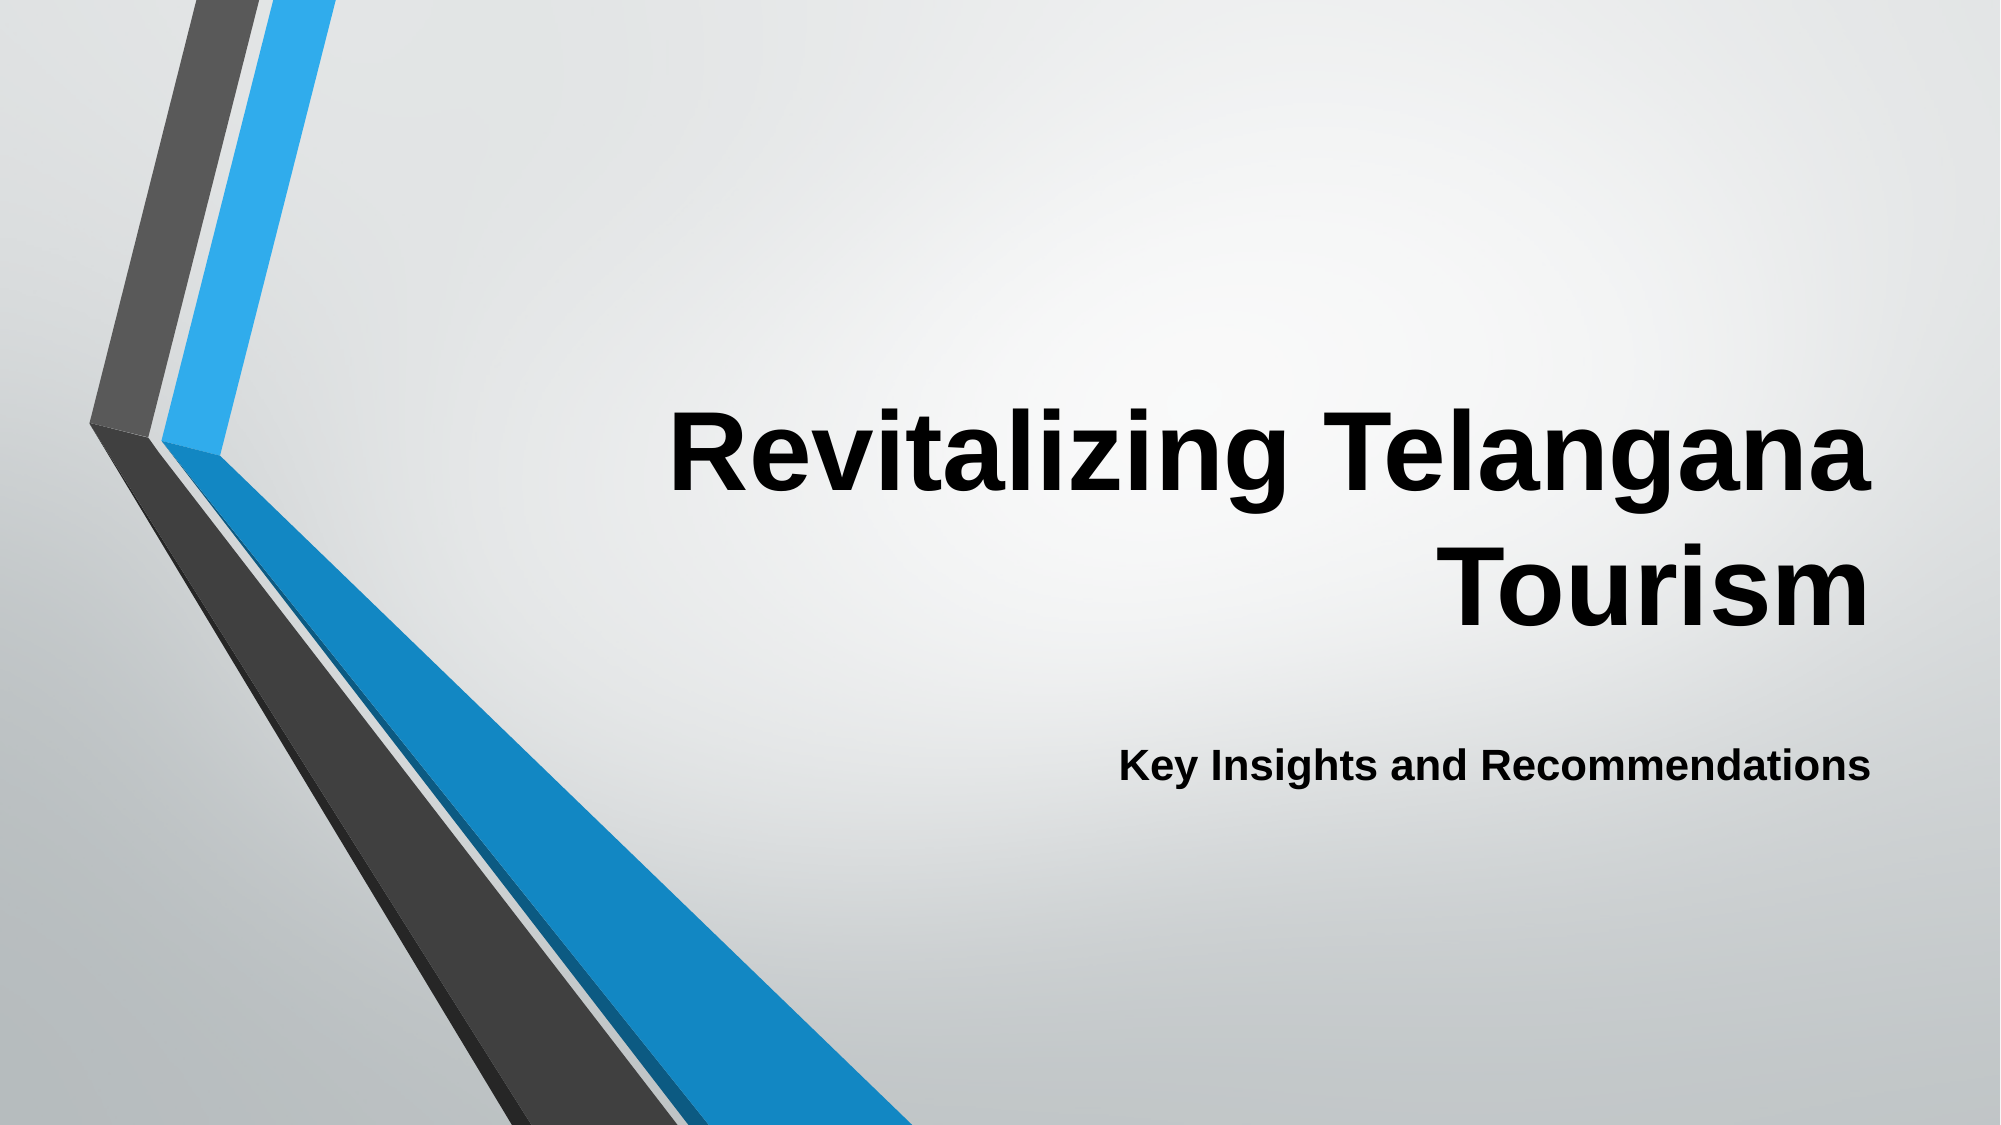

# Revitalizing Telangana Tourism

Key Insights and Recommendations